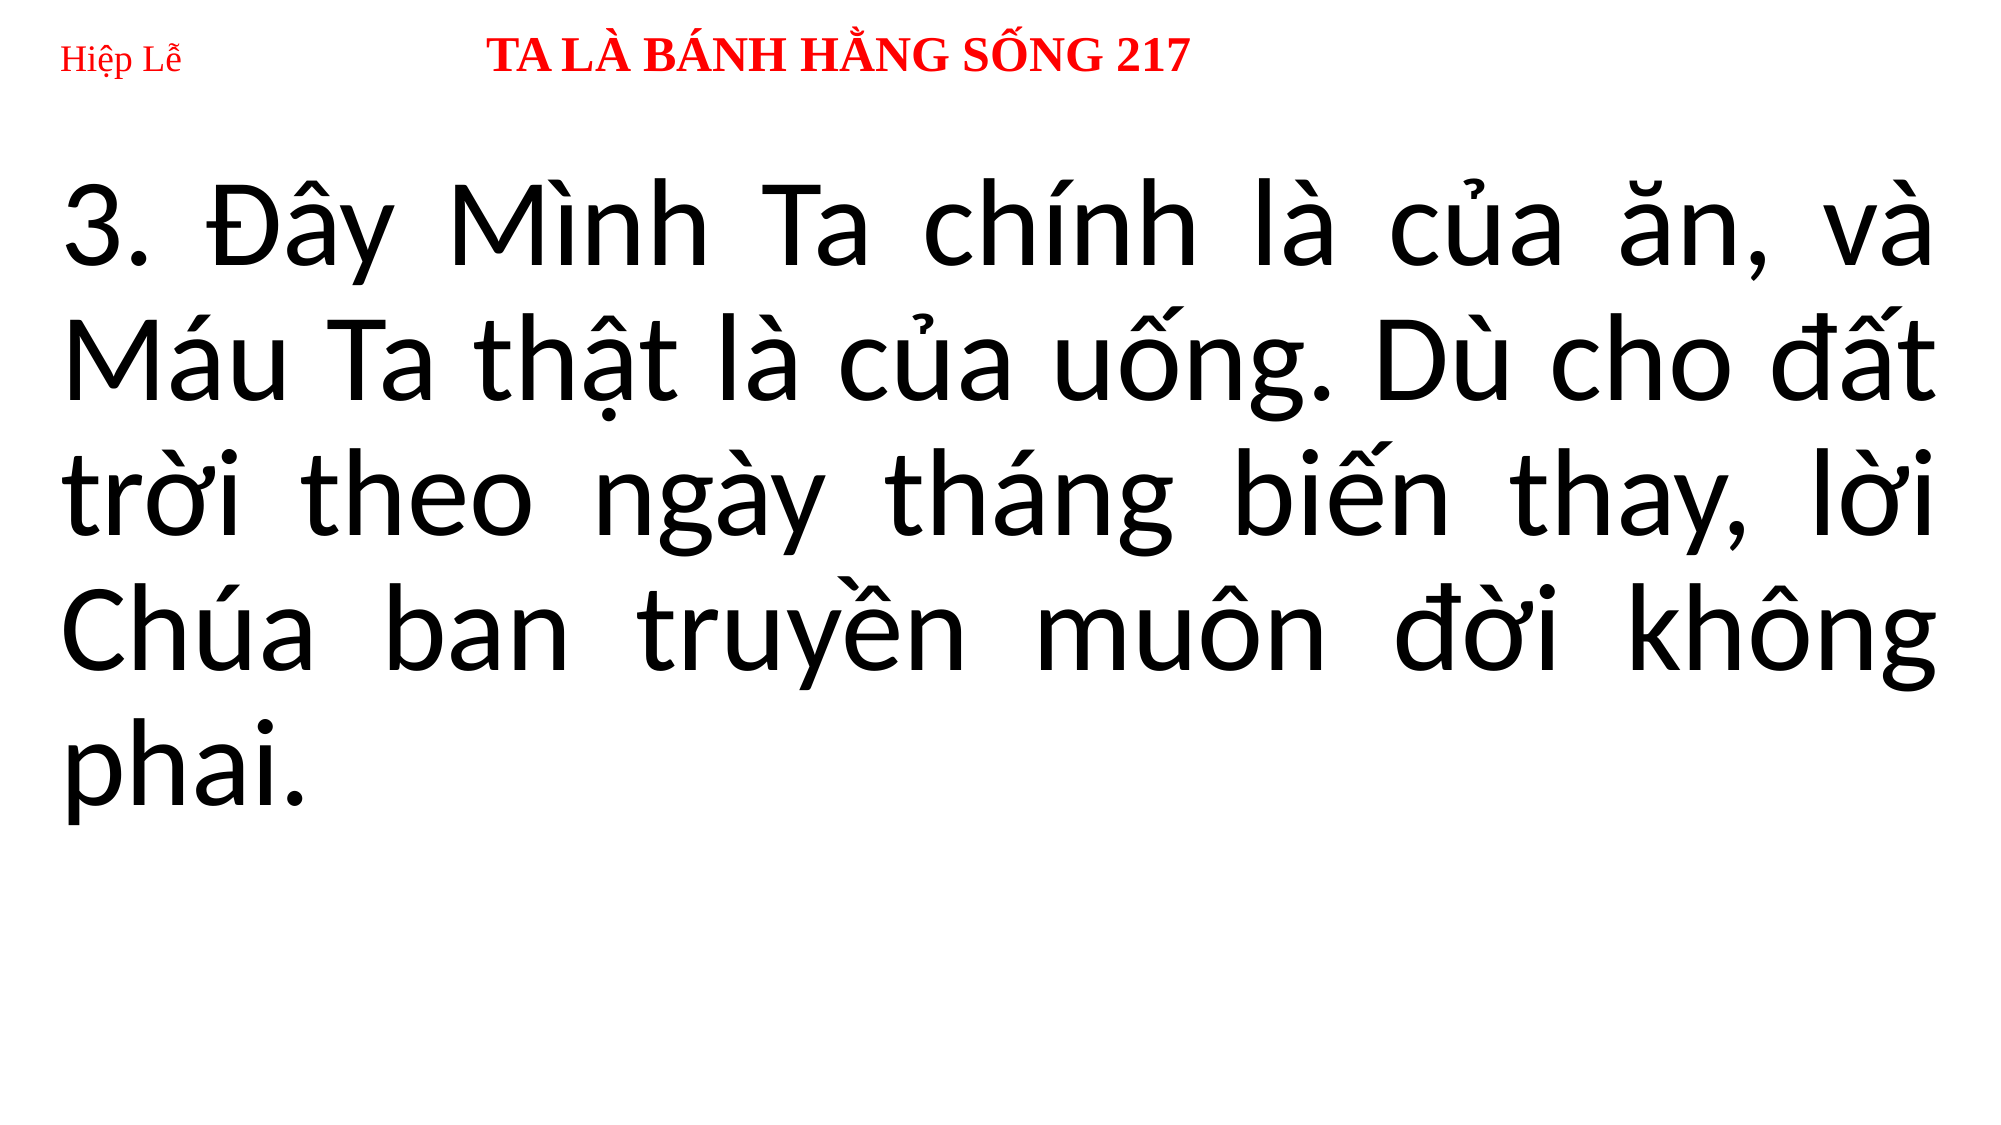

# Hiệp Lễ                                TA LÀ BÁNH HẰNG SỐNG 217
3. Đây Mình Ta chính là của ăn, và Máu Ta thật là của uống. Dù cho đất trời theo ngày tháng biến thay, lời Chúa ban truyền muôn đời không phai.